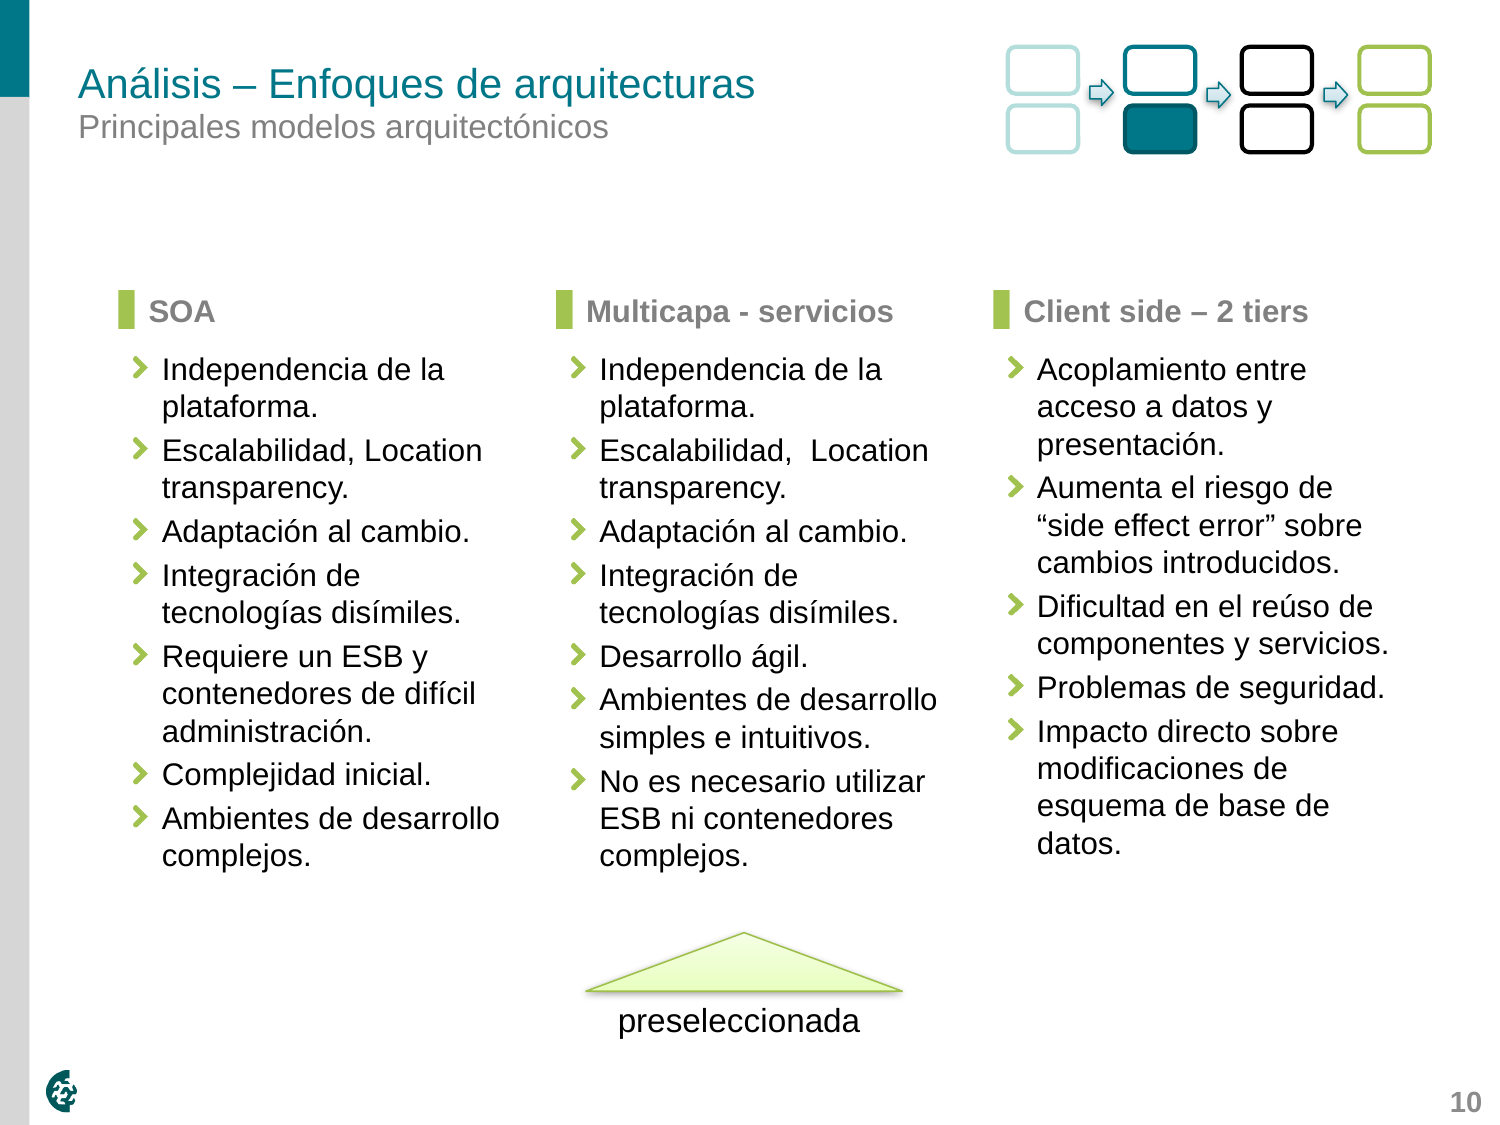

# Análisis – Enfoques de arquitecturas
Principales modelos arquitectónicos
SOA
Multicapa - servicios
Client side – 2 tiers
Independencia de la plataforma.
Escalabilidad, Location transparency.
Adaptación al cambio.
Integración de tecnologías disímiles.
Requiere un ESB y contenedores de difícil administración.
Complejidad inicial.
Ambientes de desarrollo complejos.
Independencia de la plataforma.
Escalabilidad,  Location transparency.
Adaptación al cambio.
Integración de tecnologías disímiles.
Desarrollo ágil.
Ambientes de desarrollo simples e intuitivos.
No es necesario utilizar ESB ni contenedores complejos.
Acoplamiento entre acceso a datos y presentación.
Aumenta el riesgo de “side effect error” sobre  cambios introducidos.
Dificultad en el reúso de componentes y servicios.
Problemas de seguridad.
Impacto directo sobre modificaciones de esquema de base de datos.

preseleccionada
10